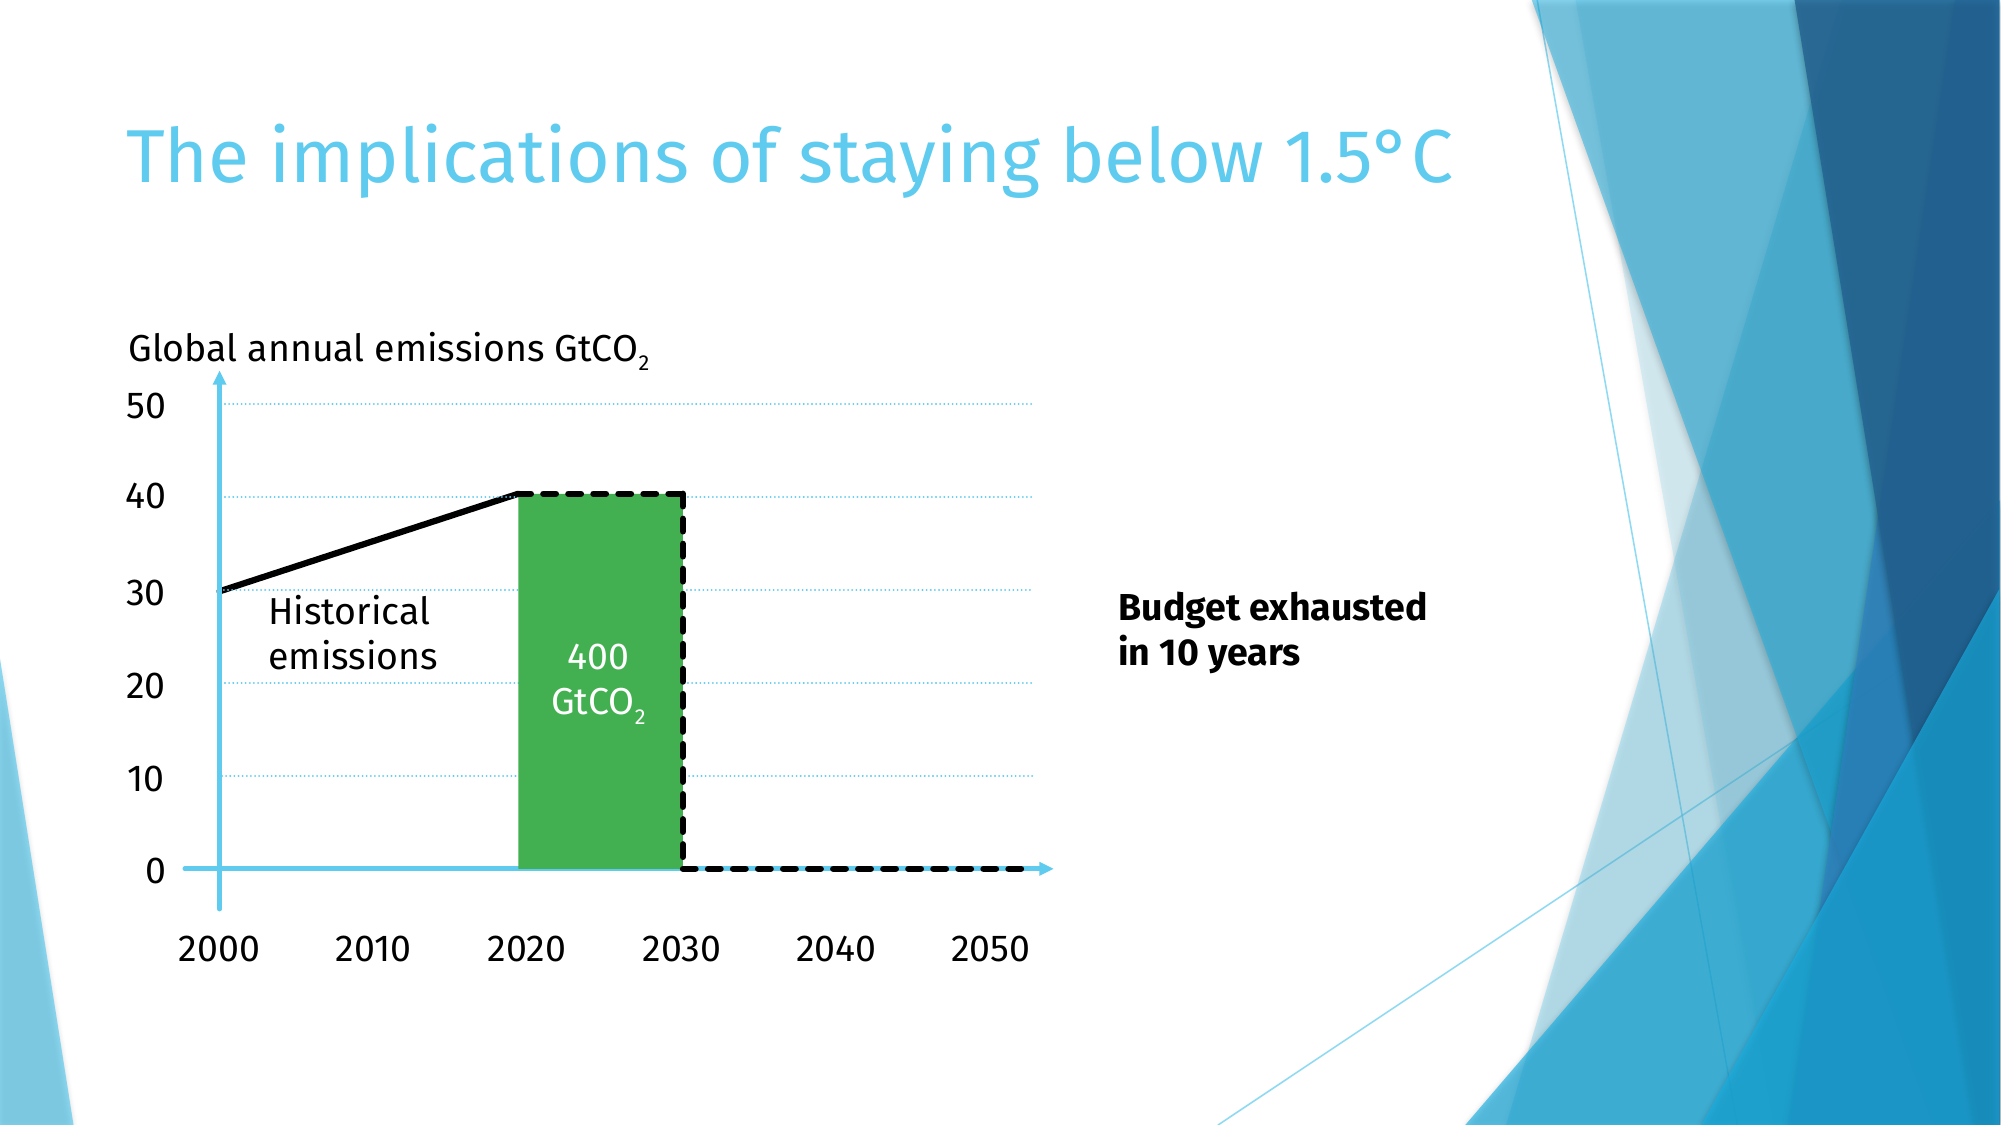

# The implications of staying below 1.5°C
Global annual emissions GtCO2
50
40
30
20
10
0
2000
2010
2020
2030
2040
2050

Budget exhausted
in 10 years
Historical
emissions
400
GtCO2